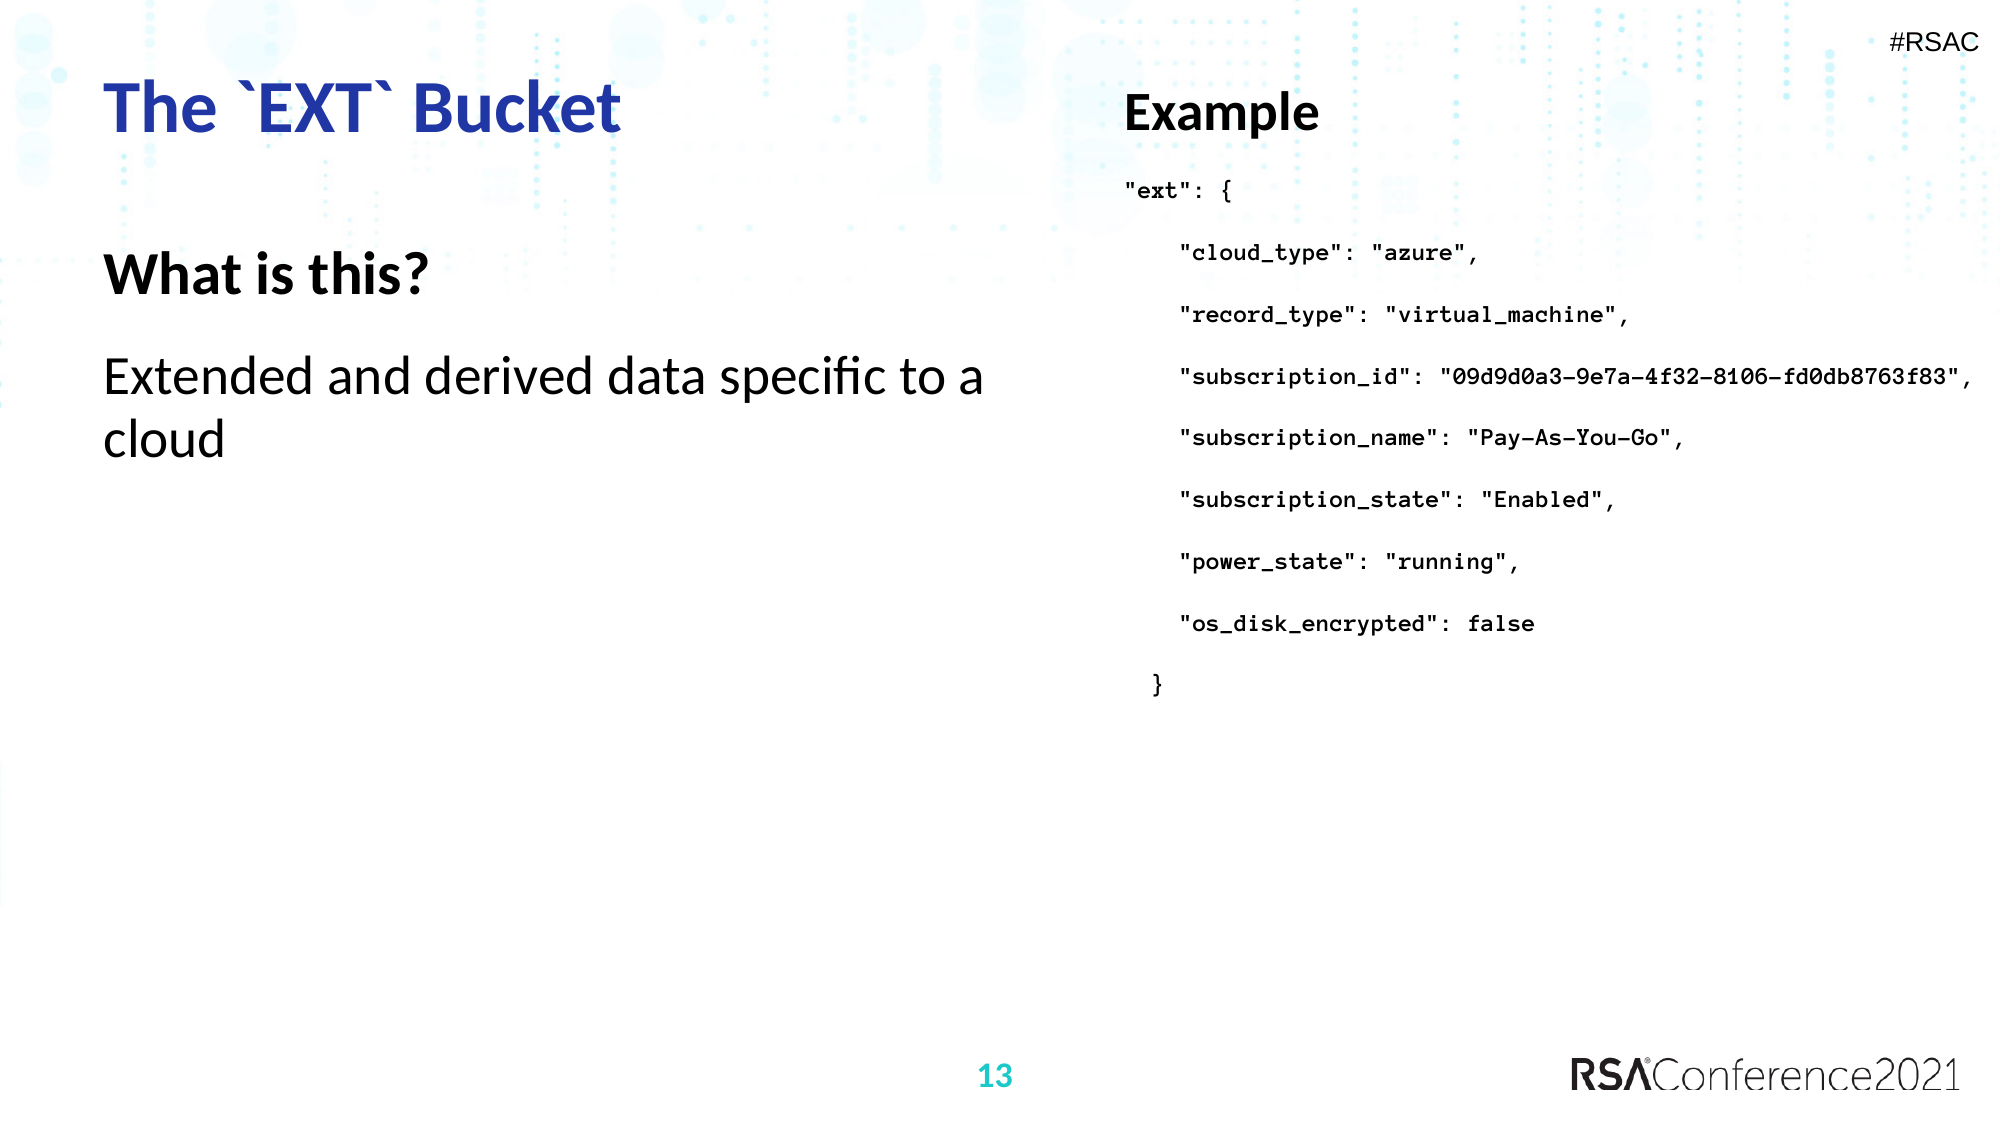

# The `EXT` Bucket
Example
"ext": {
    "cloud_type": "azure",
    "record_type": "virtual_machine",
    "subscription_id": "09d9d0a3-9e7a-4f32-8106-fd0db8763f83",
    "subscription_name": "Pay-As-You-Go",
    "subscription_state": "Enabled",
    "power_state": "running",
    "os_disk_encrypted": false
  }
What is this?
Extended and derived data specific to a cloud

13